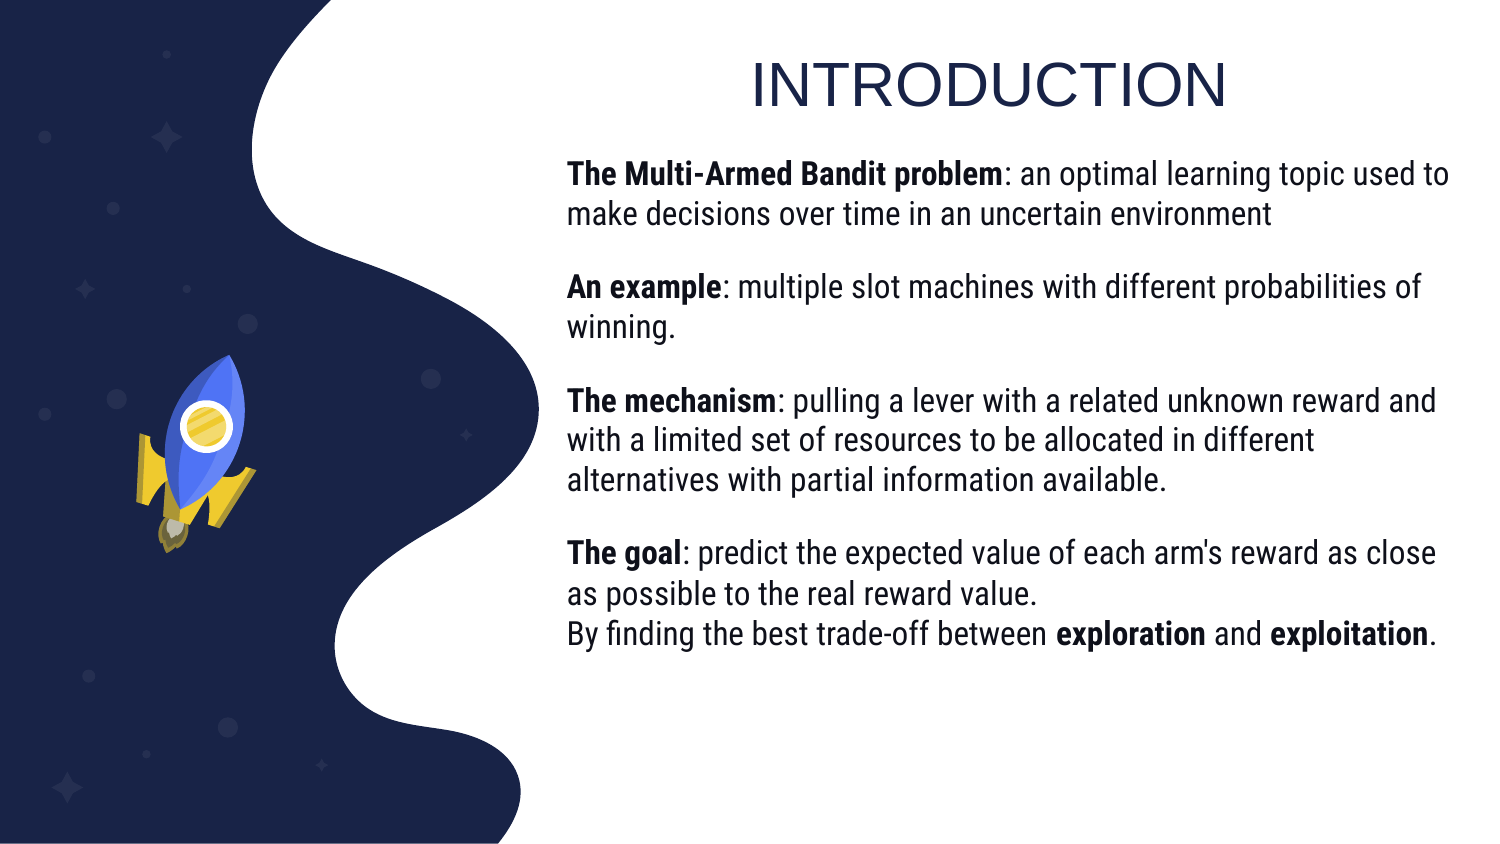

# INTRODUCTION
The Multi-Armed Bandit problem: an optimal learning topic used to make decisions over time in an uncertain environment
An example: multiple slot machines with different probabilities of winning.
The mechanism: pulling a lever with a related unknown reward and with a limited set of resources to be allocated in different alternatives with partial information available.
The goal: predict the expected value of each arm's reward as close as possible to the real reward value.
By finding the best trade-off between exploration and exploitation.